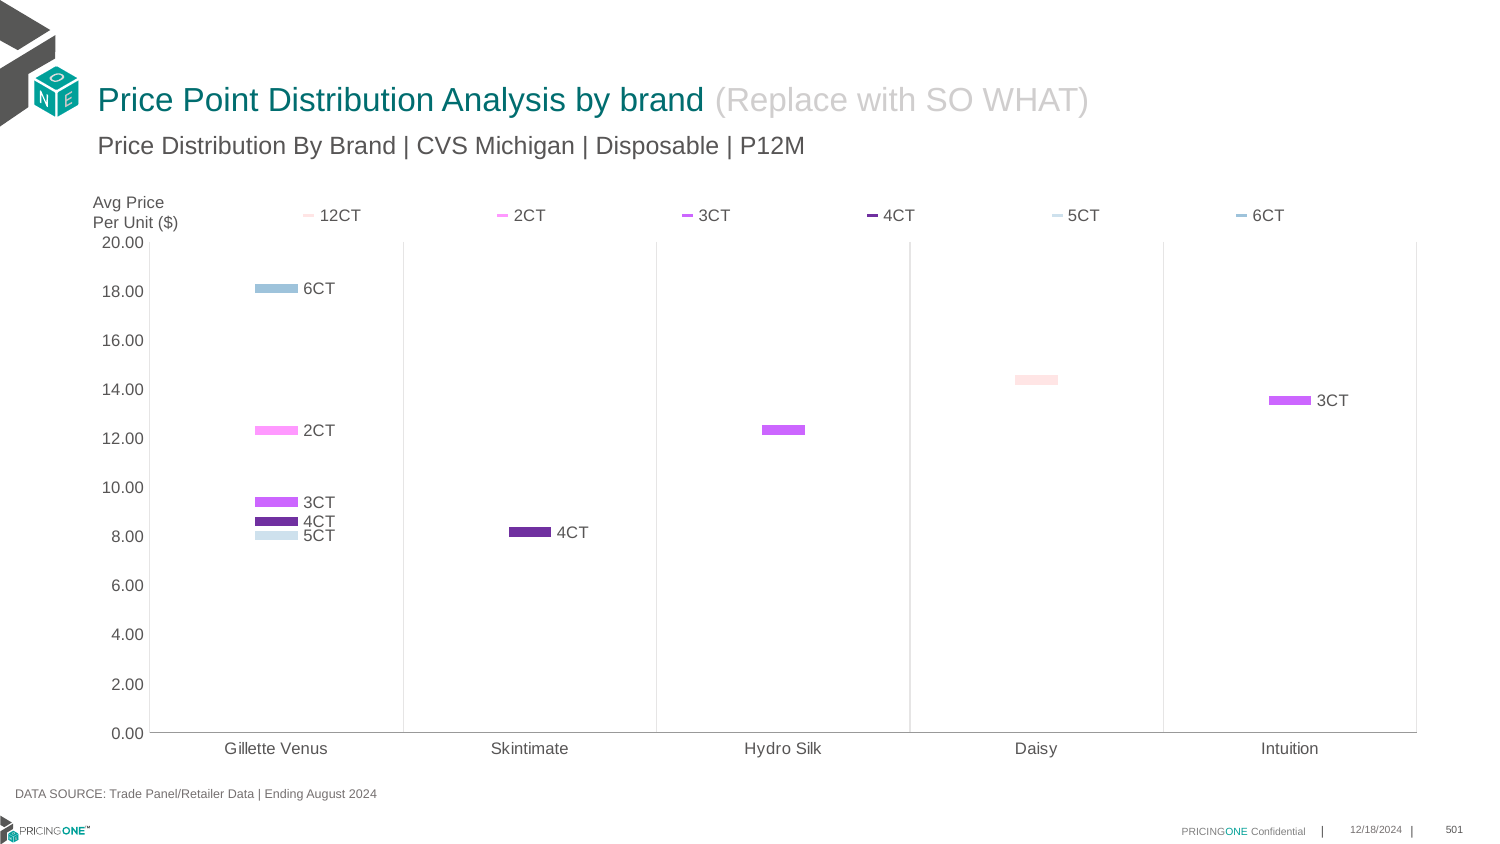

# Price Point Distribution Analysis by brand (Replace with SO WHAT)
Price Distribution By Brand | CVS Michigan | Disposable | P12M

### Chart

| Category | 12CT | 2CT | 3CT | 4CT | 5CT | 6CT |
|---|---|---|---|---|---|---|
| Gillette Venus | None | 12.319557535719772 | 9.404627539503386 | 8.610956757141839 | 8.037978381536664 | 18.091888825865002 |
| Skintimate | None | None | None | 8.176809389263203 | None | None |
| Hydro Silk | None | None | 12.33106960950764 | None | None | None |
| Daisy | 14.37171314741036 | None | None | None | None | None |
| Intuition | None | None | 13.535211267605634 | None | None | None |
Avg Price
Per Unit ($)
DATA SOURCE: Trade Panel/Retailer Data | Ending August 2024
12/18/2024
501